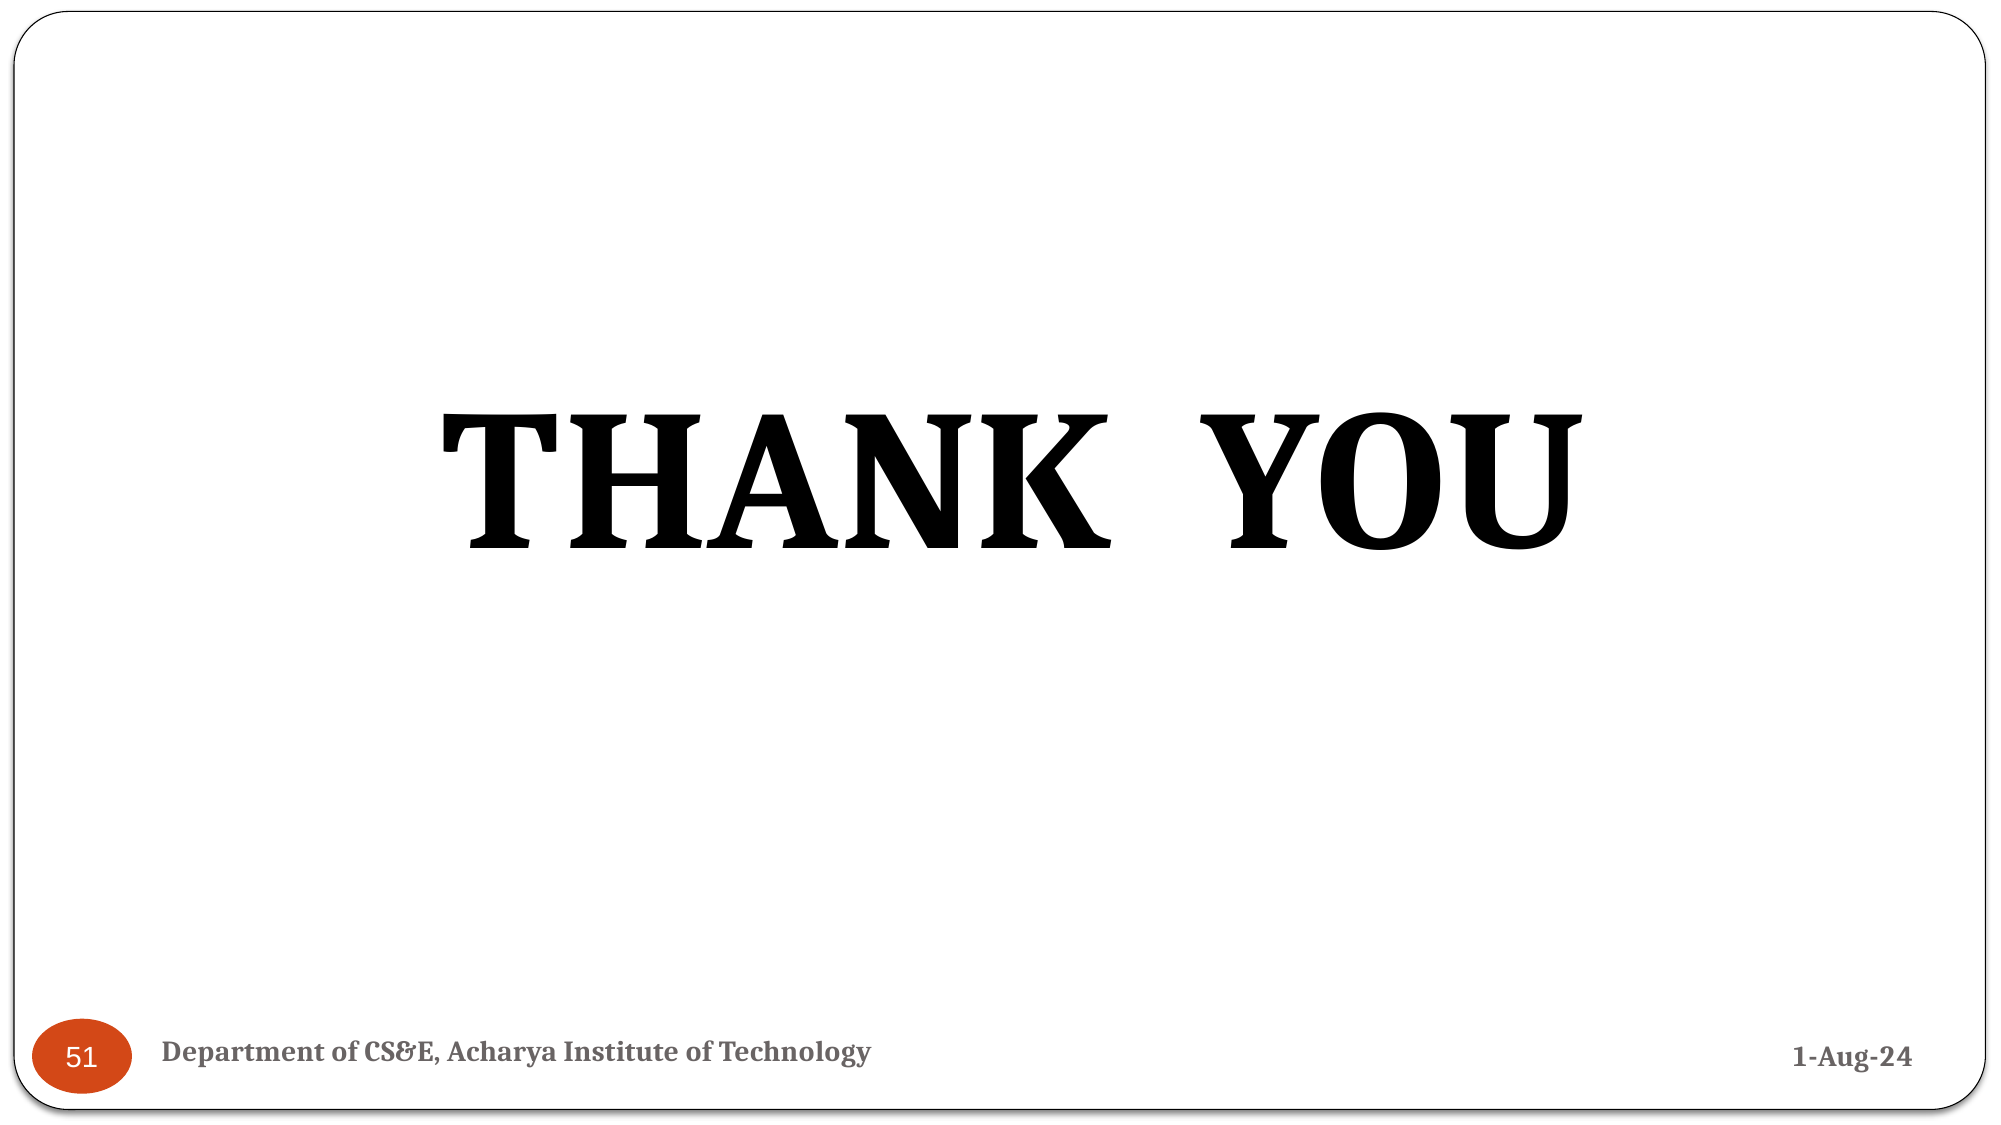

THANK  YOU
Department of CS&E, Acharya Institute of Technology
1-Aug-24
51